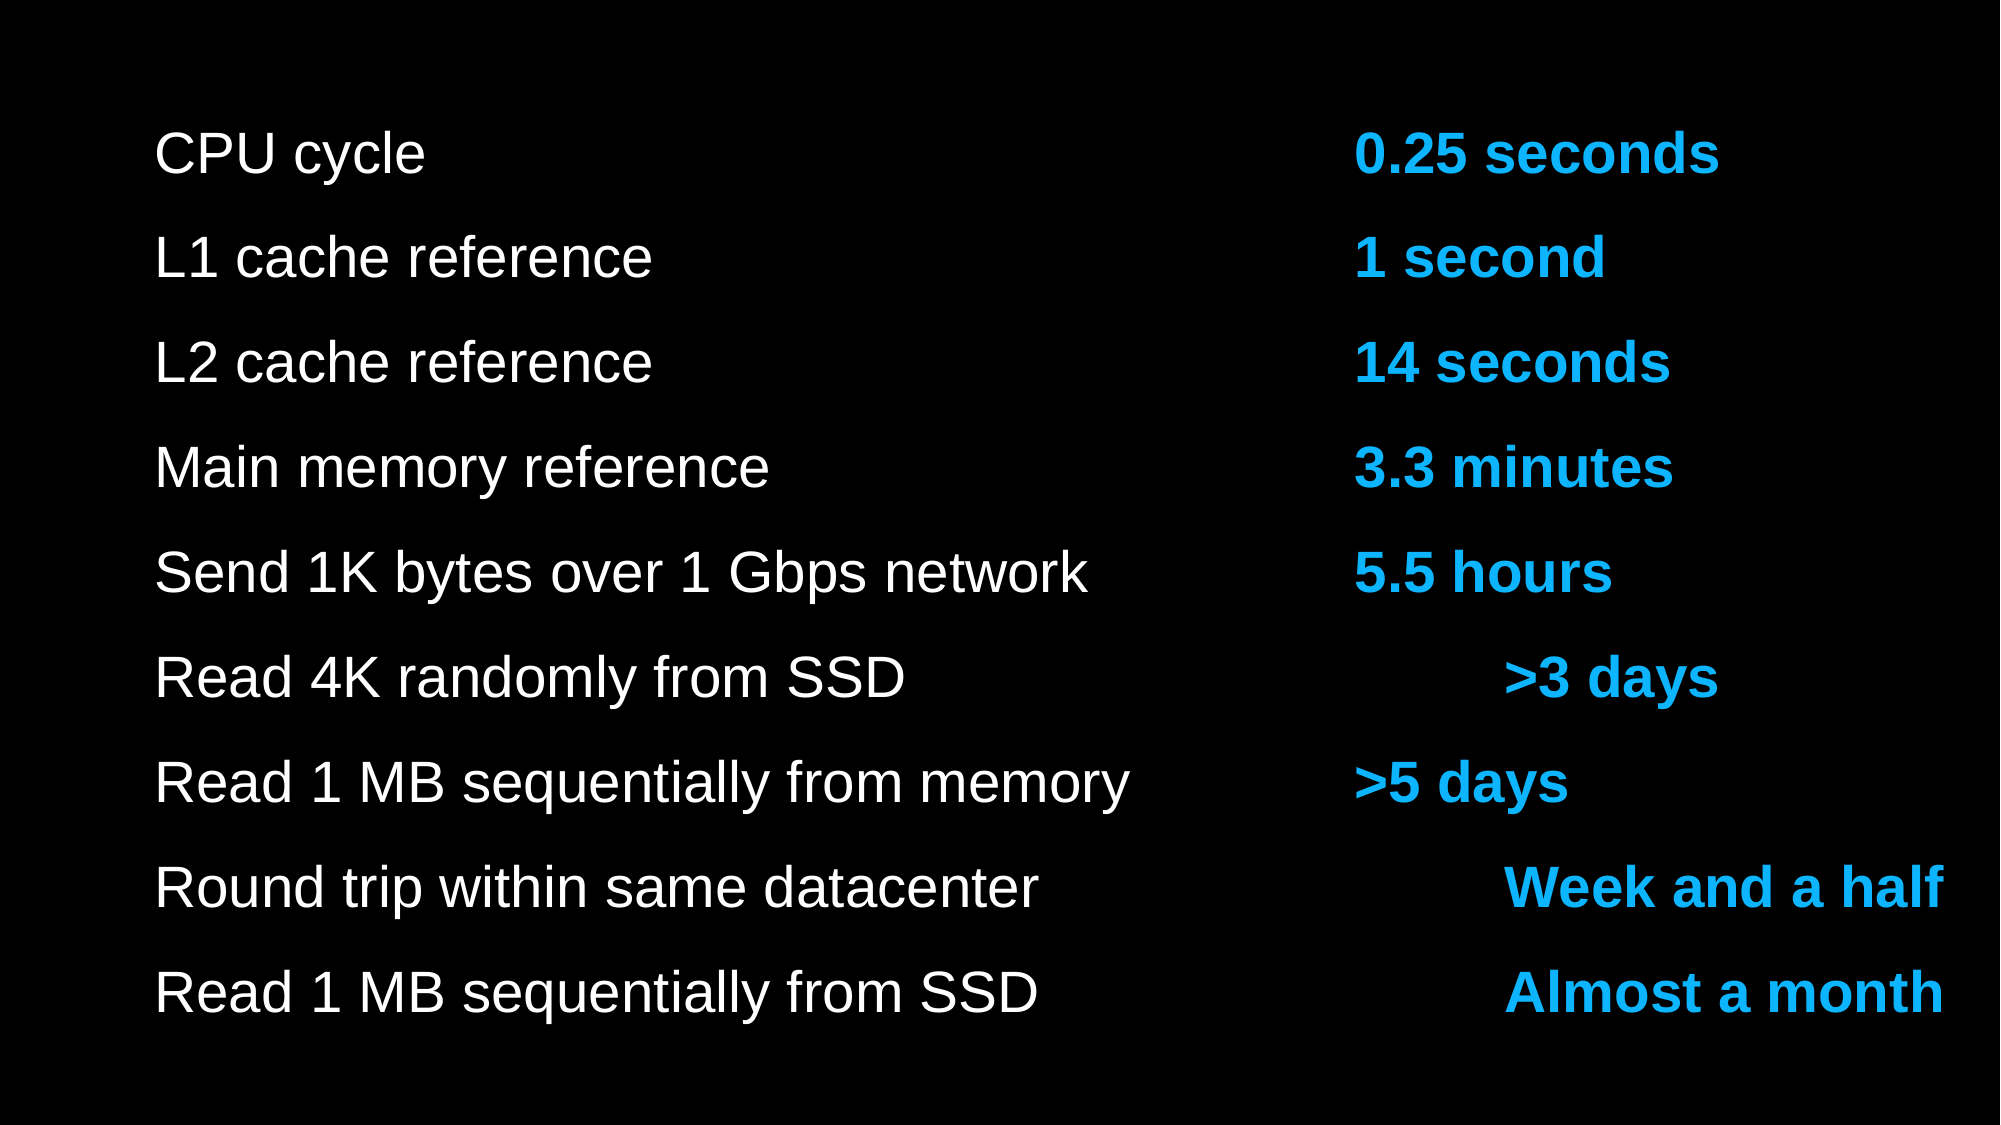

CPU cycle							0.25 seconds
L1 cache reference 					1 second
L2 cache reference					14 seconds
Main memory reference 				3.3 minutes
Send 1K bytes over 1 Gbps network 		5.5 hours
Read 4K randomly from SSD				>3 days
Read 1 MB sequentially from memory 		>5 days
Round trip within same datacenter 			Week and a half
Read 1 MB sequentially from SSD 			Almost a month